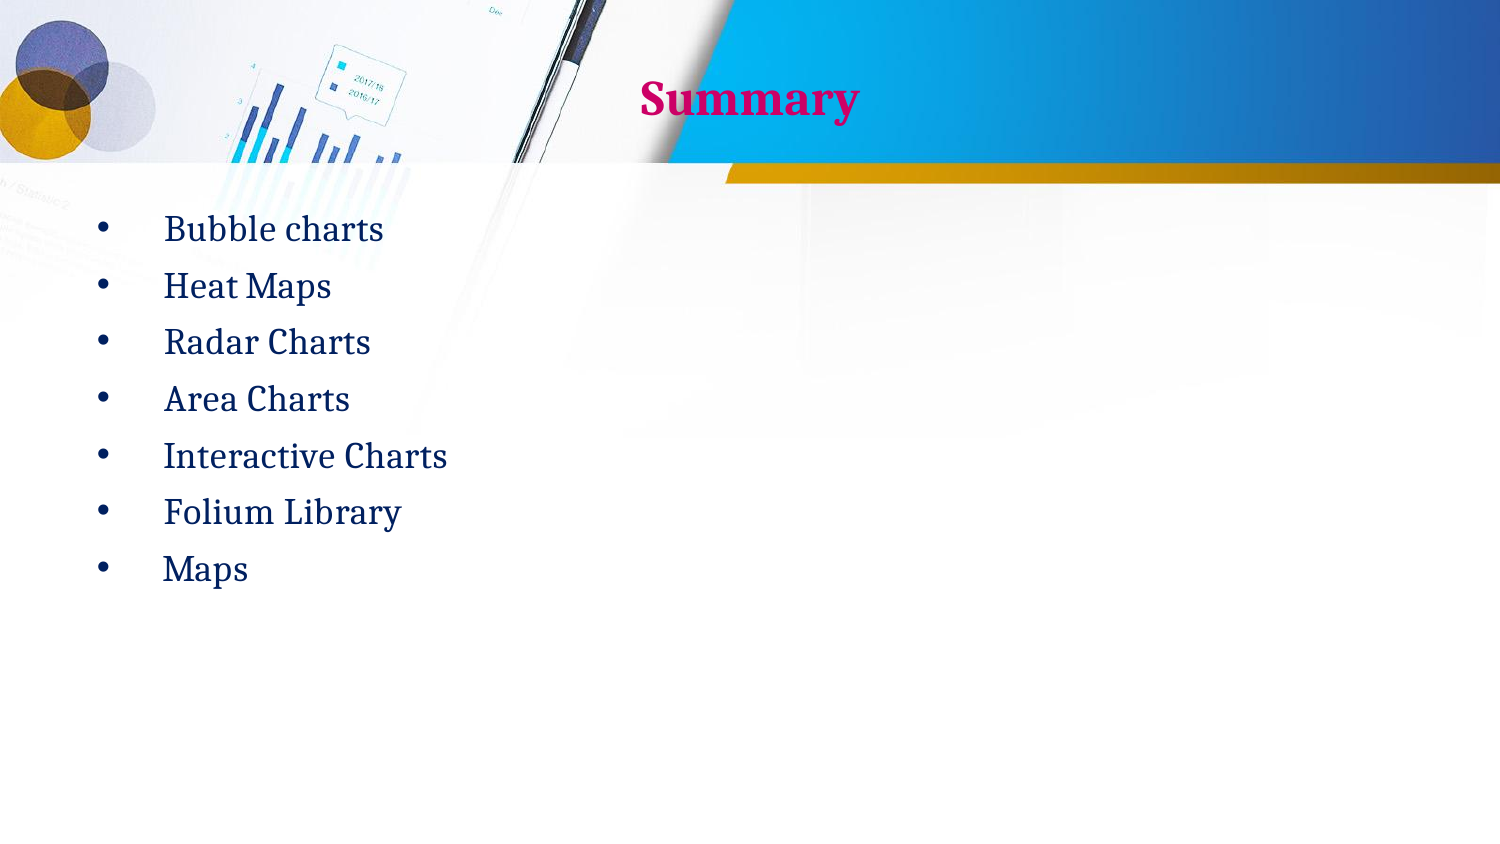

# Summary
Bubble charts
Heat Maps
Radar Charts
Area Charts
Interactive Charts
Folium Library
Maps